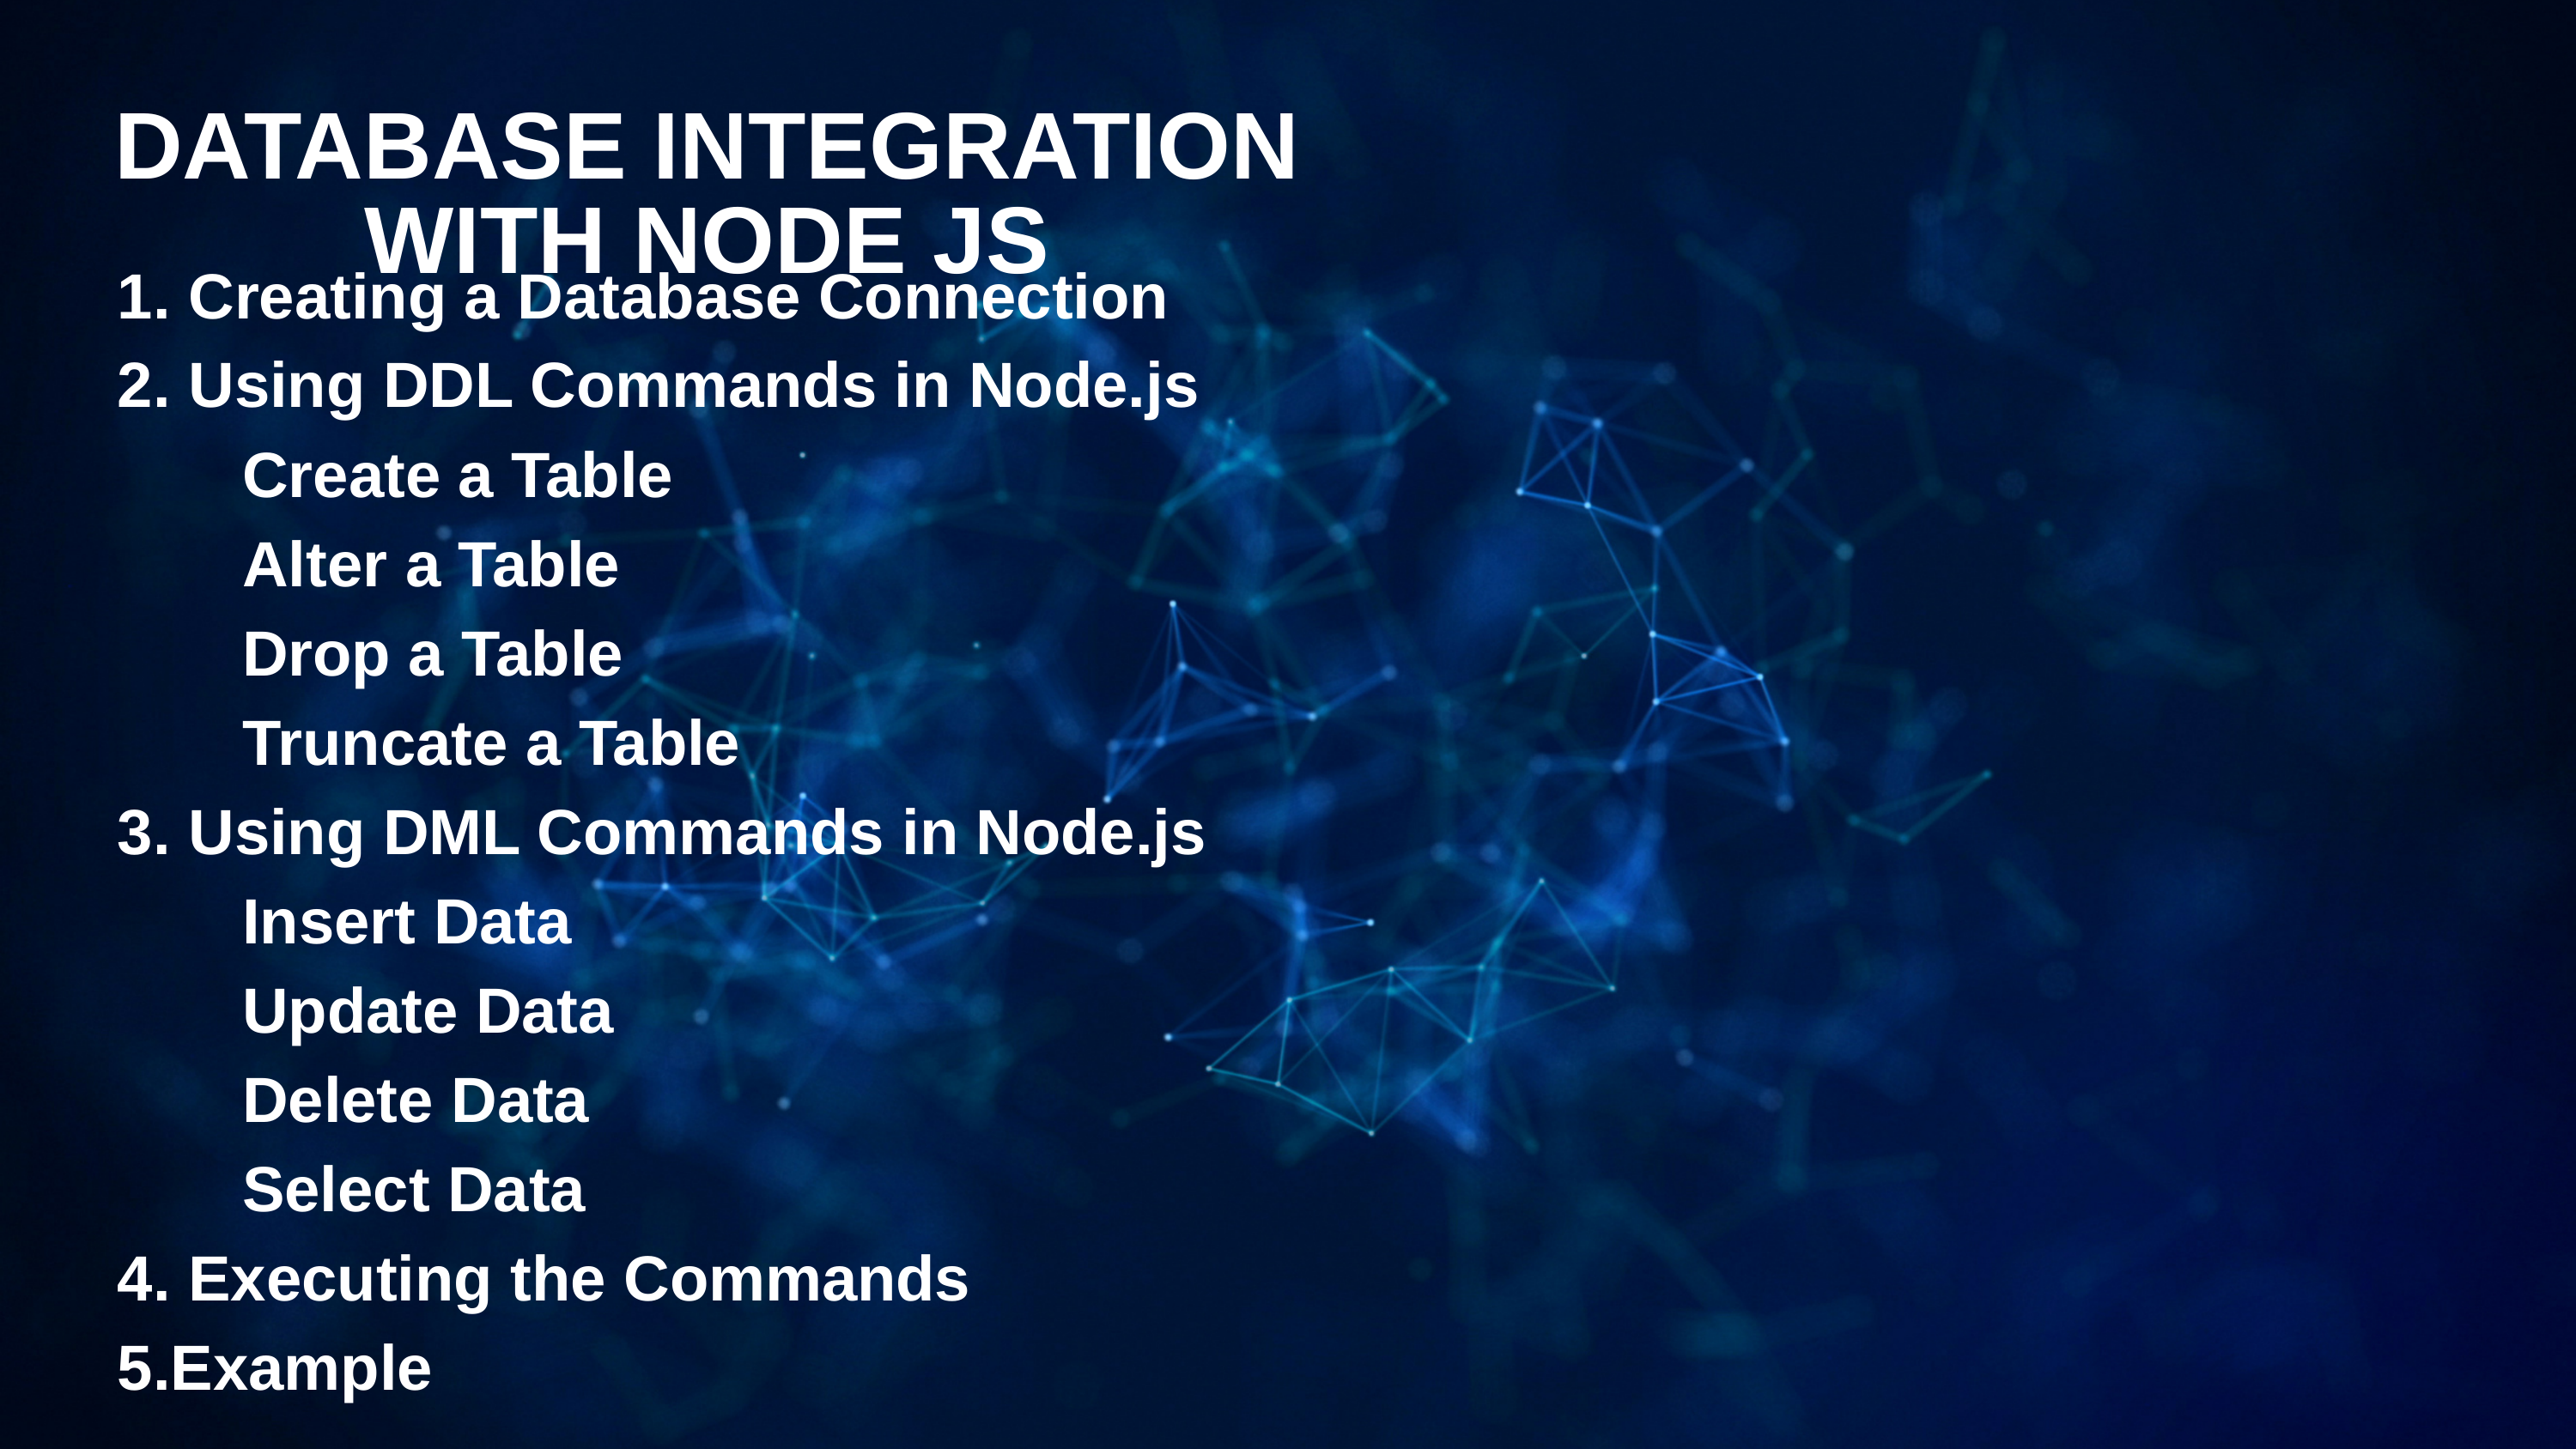

DATABASE INTEGRATION WITH NODE JS
1. Creating a Database Connection
2. Using DDL Commands in Node.js
       Create a Table
       Alter a Table
       Drop a Table
       Truncate a Table
3. Using DML Commands in Node.js
       Insert Data
       Update Data
       Delete Data
       Select Data
4. Executing the Commands
5.Example